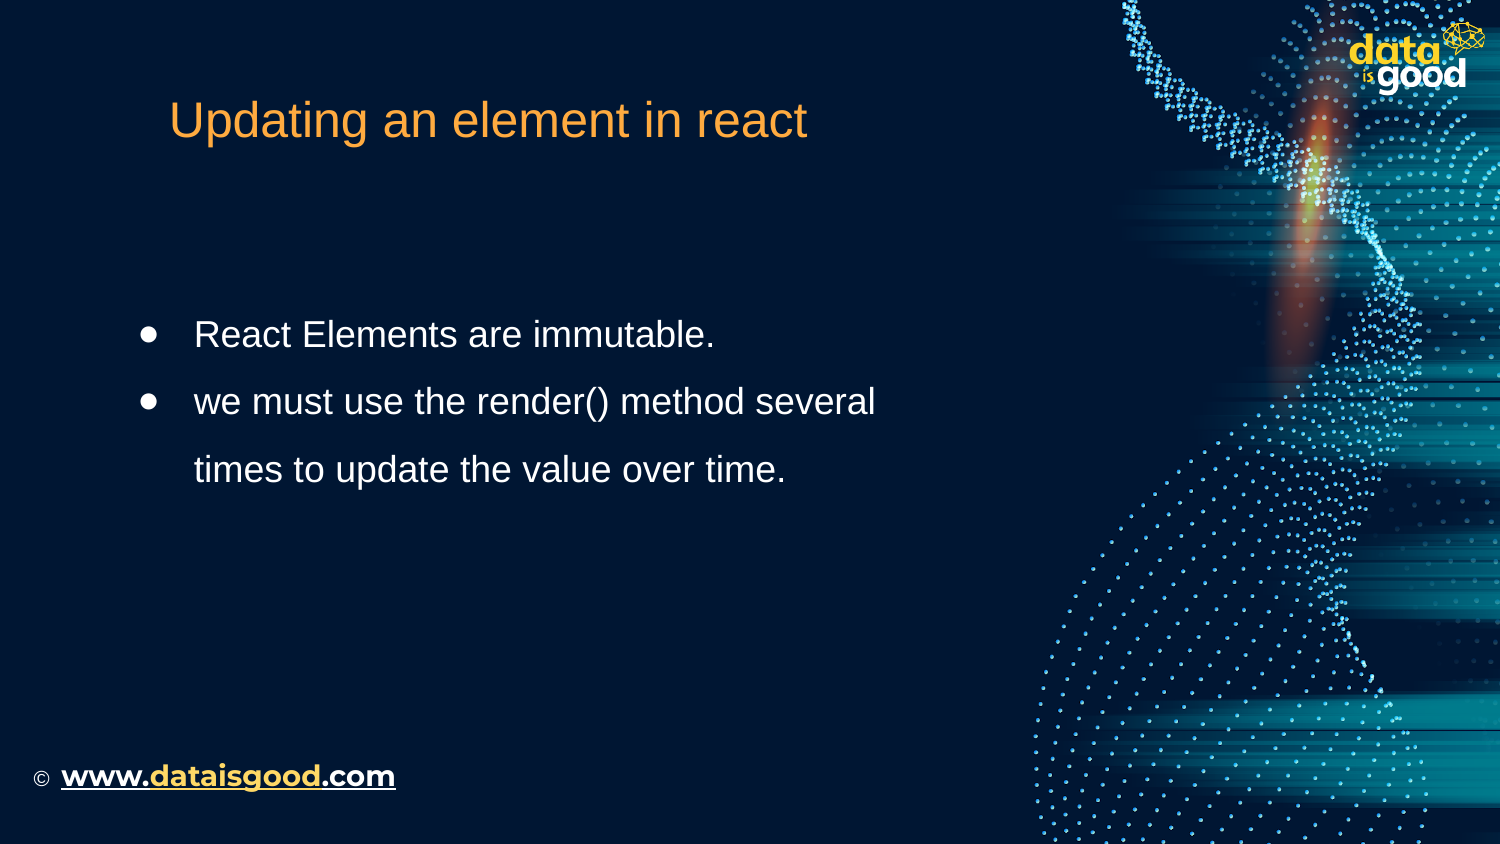

# Updating an element in react
React Elements are immutable.
we must use the render() method several times to update the value over time.